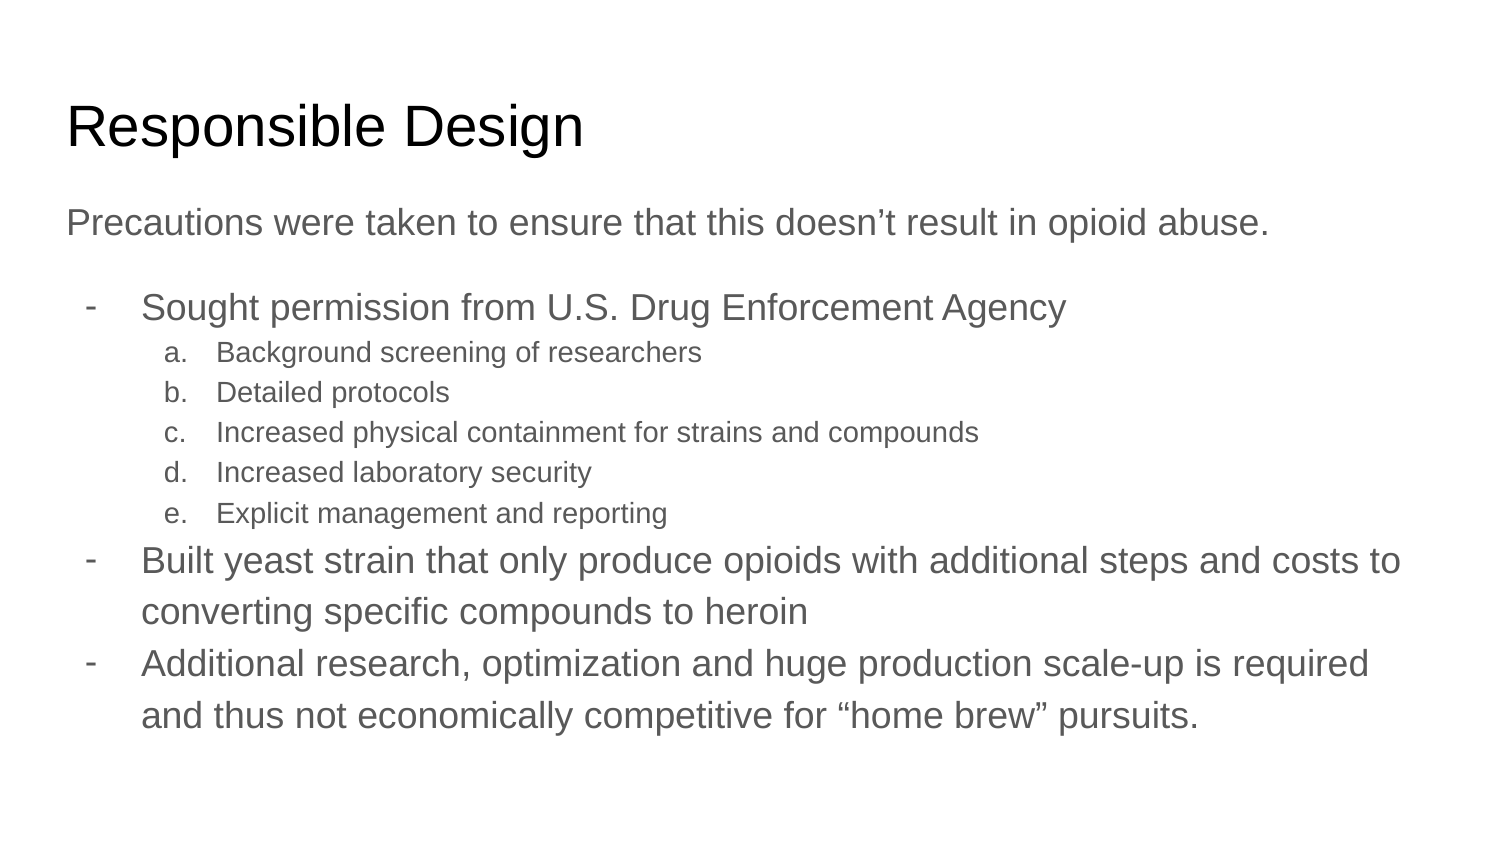

# Responsible Design
Precautions were taken to ensure that this doesn’t result in opioid abuse.
Sought permission from U.S. Drug Enforcement Agency
Background screening of researchers
Detailed protocols
Increased physical containment for strains and compounds
Increased laboratory security
Explicit management and reporting
Built yeast strain that only produce opioids with additional steps and costs to converting specific compounds to heroin
Additional research, optimization and huge production scale-up is required and thus not economically competitive for “home brew” pursuits.